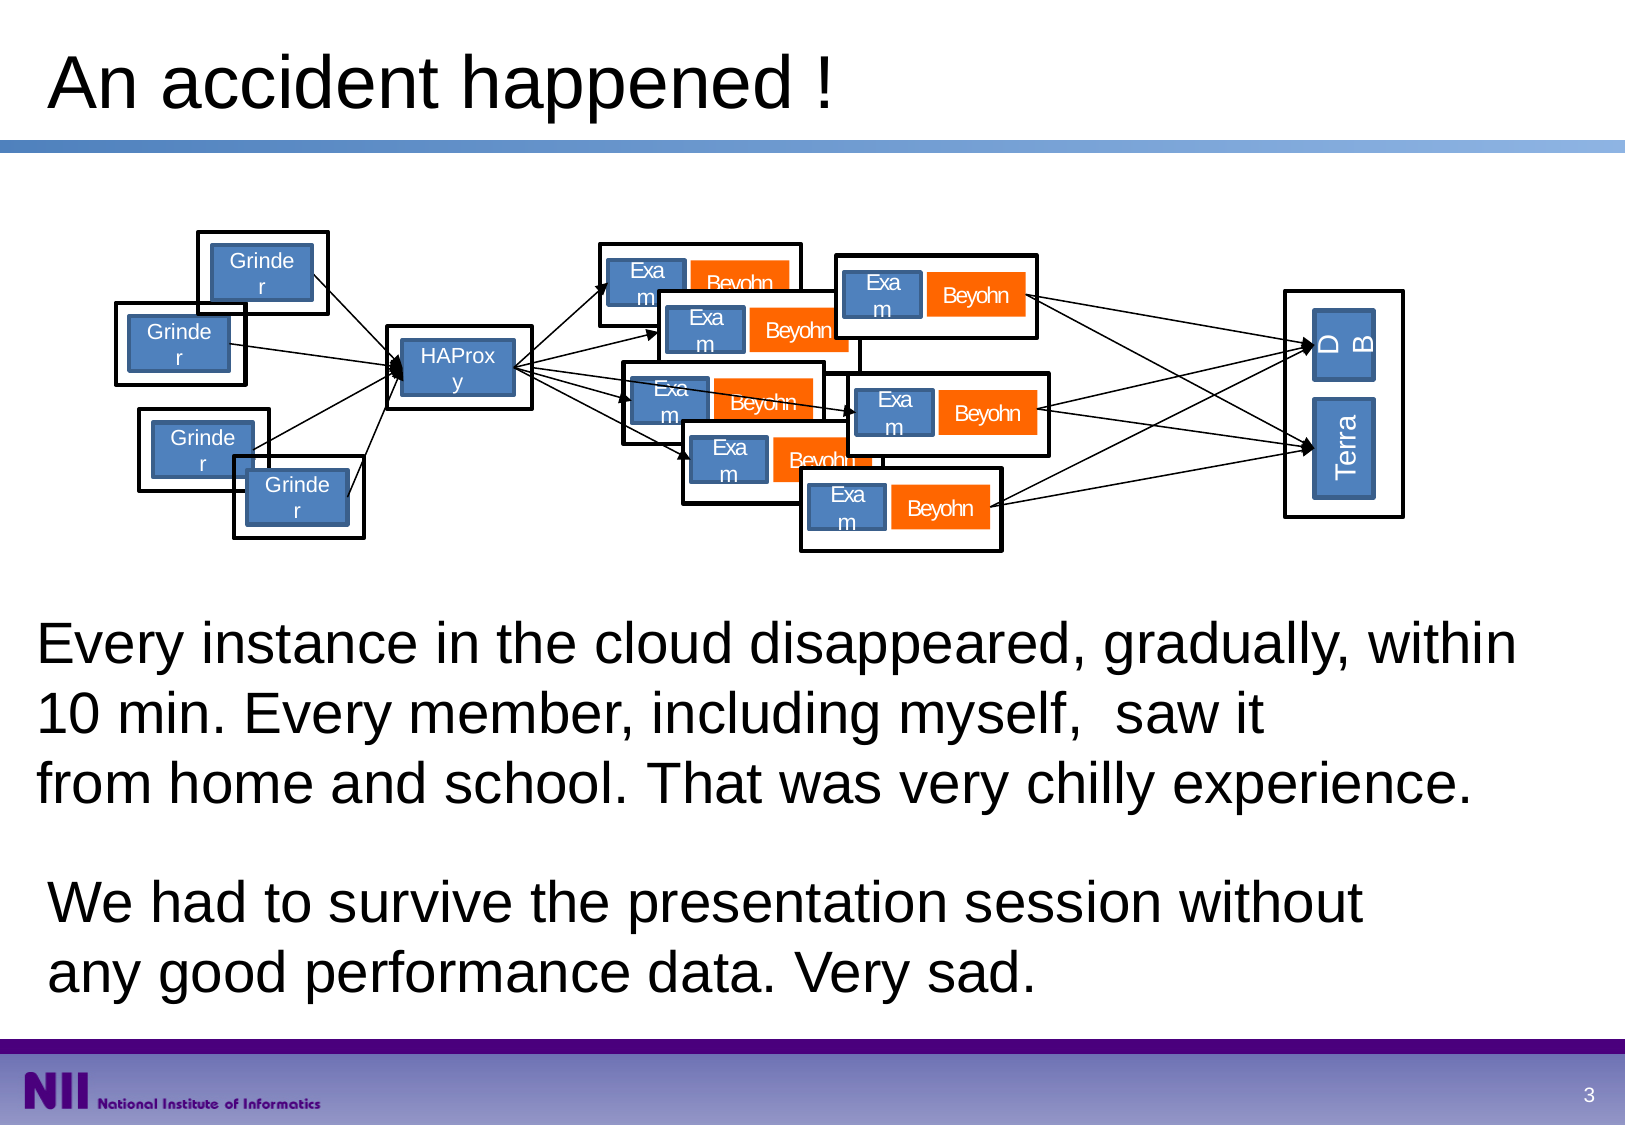

# An accident happened !

Grinder

Exam
Beyohn

Exam
Beyohn

Exam
Beyohn

Grinder

HAProxy

Terra
DB

Exam
Beyohn

Exam
Beyohn

Grinder

Exam
Beyohn

Grinder

Exam
Beyohn
Every instance in the cloud disappeared, gradually, within 10 min. Every member, including myself,  saw it
from home and school. That was very chilly experience.
We had to survive the presentation session without any good performance data. Very sad.
3